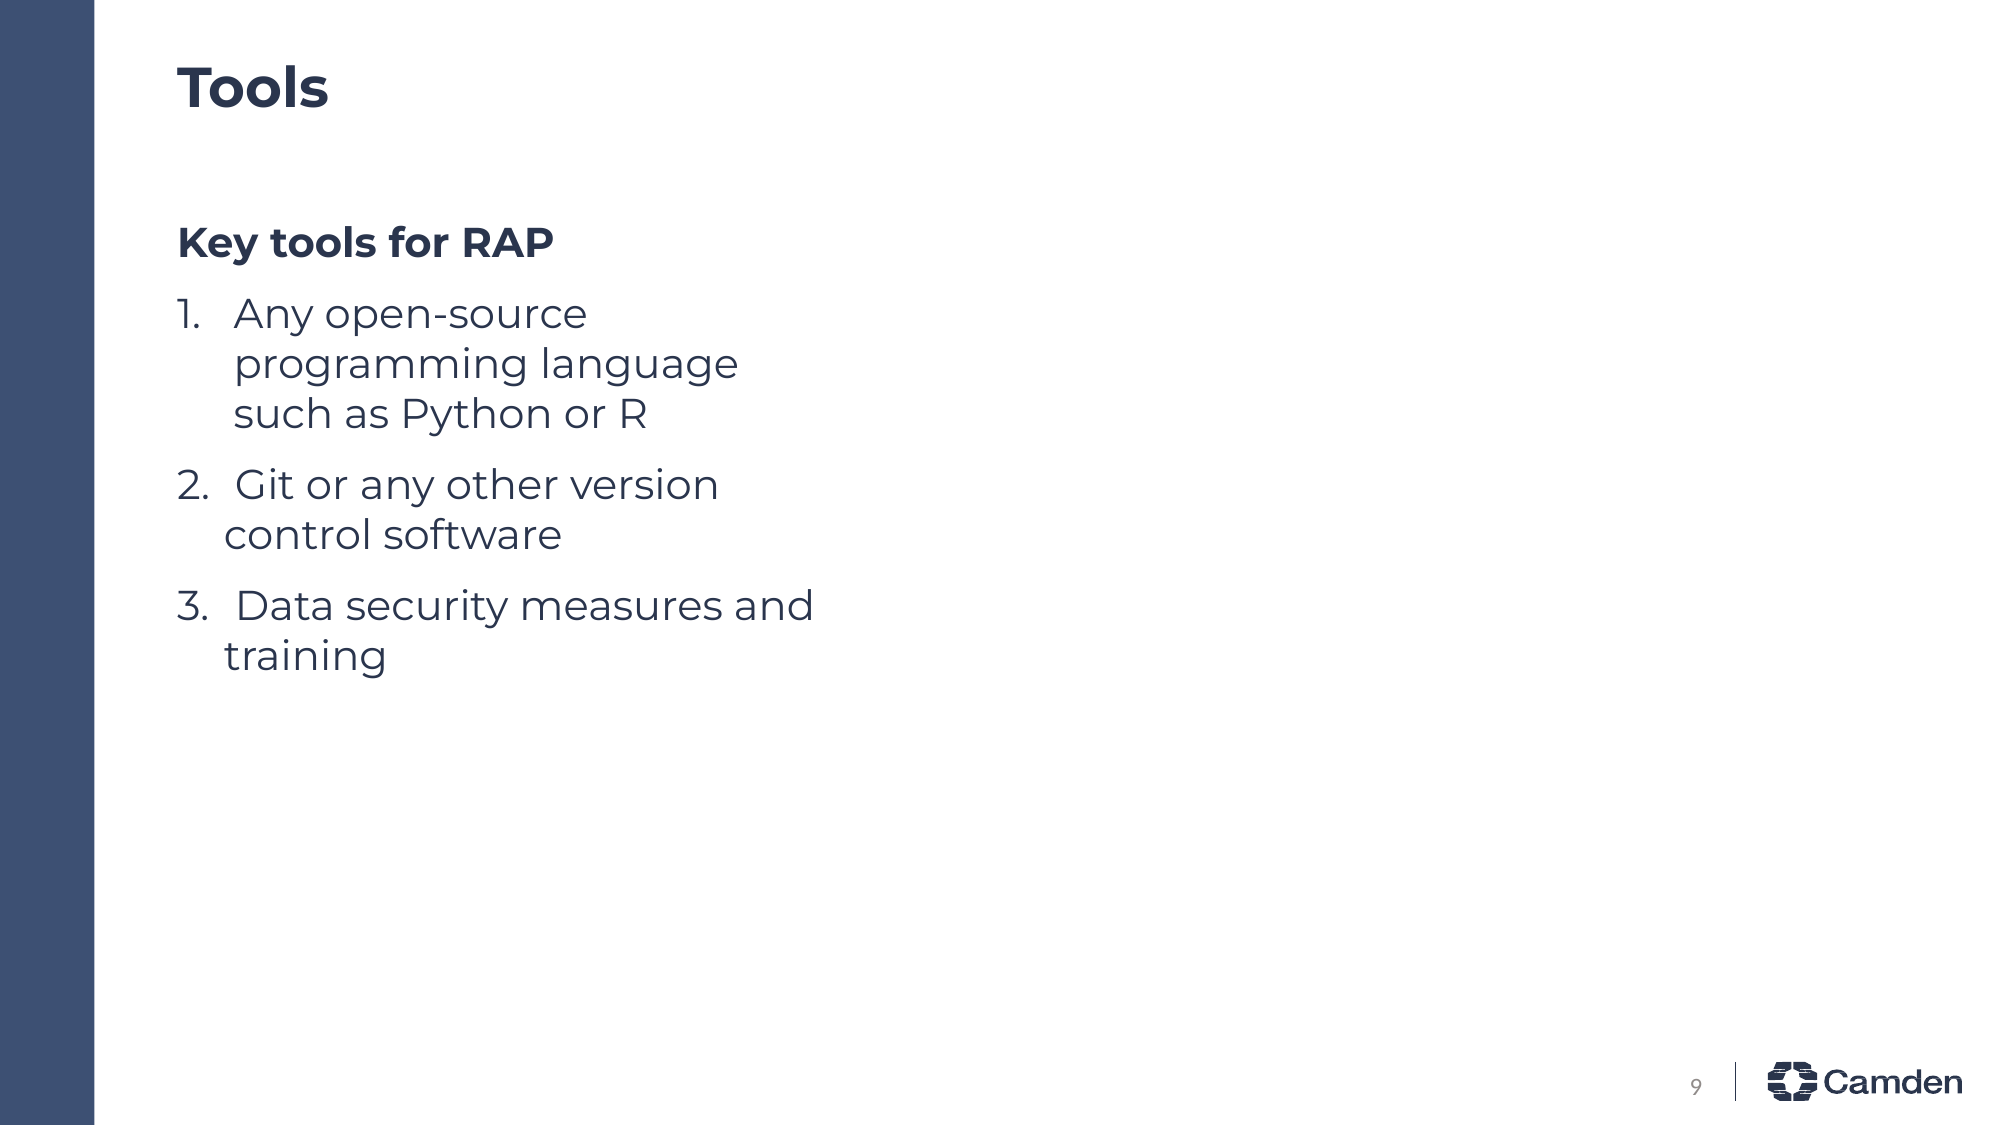

# Tools
Key tools for RAP
Any open-source programming language such as Python or R
 Git or any other version control software
 Data security measures and training

9